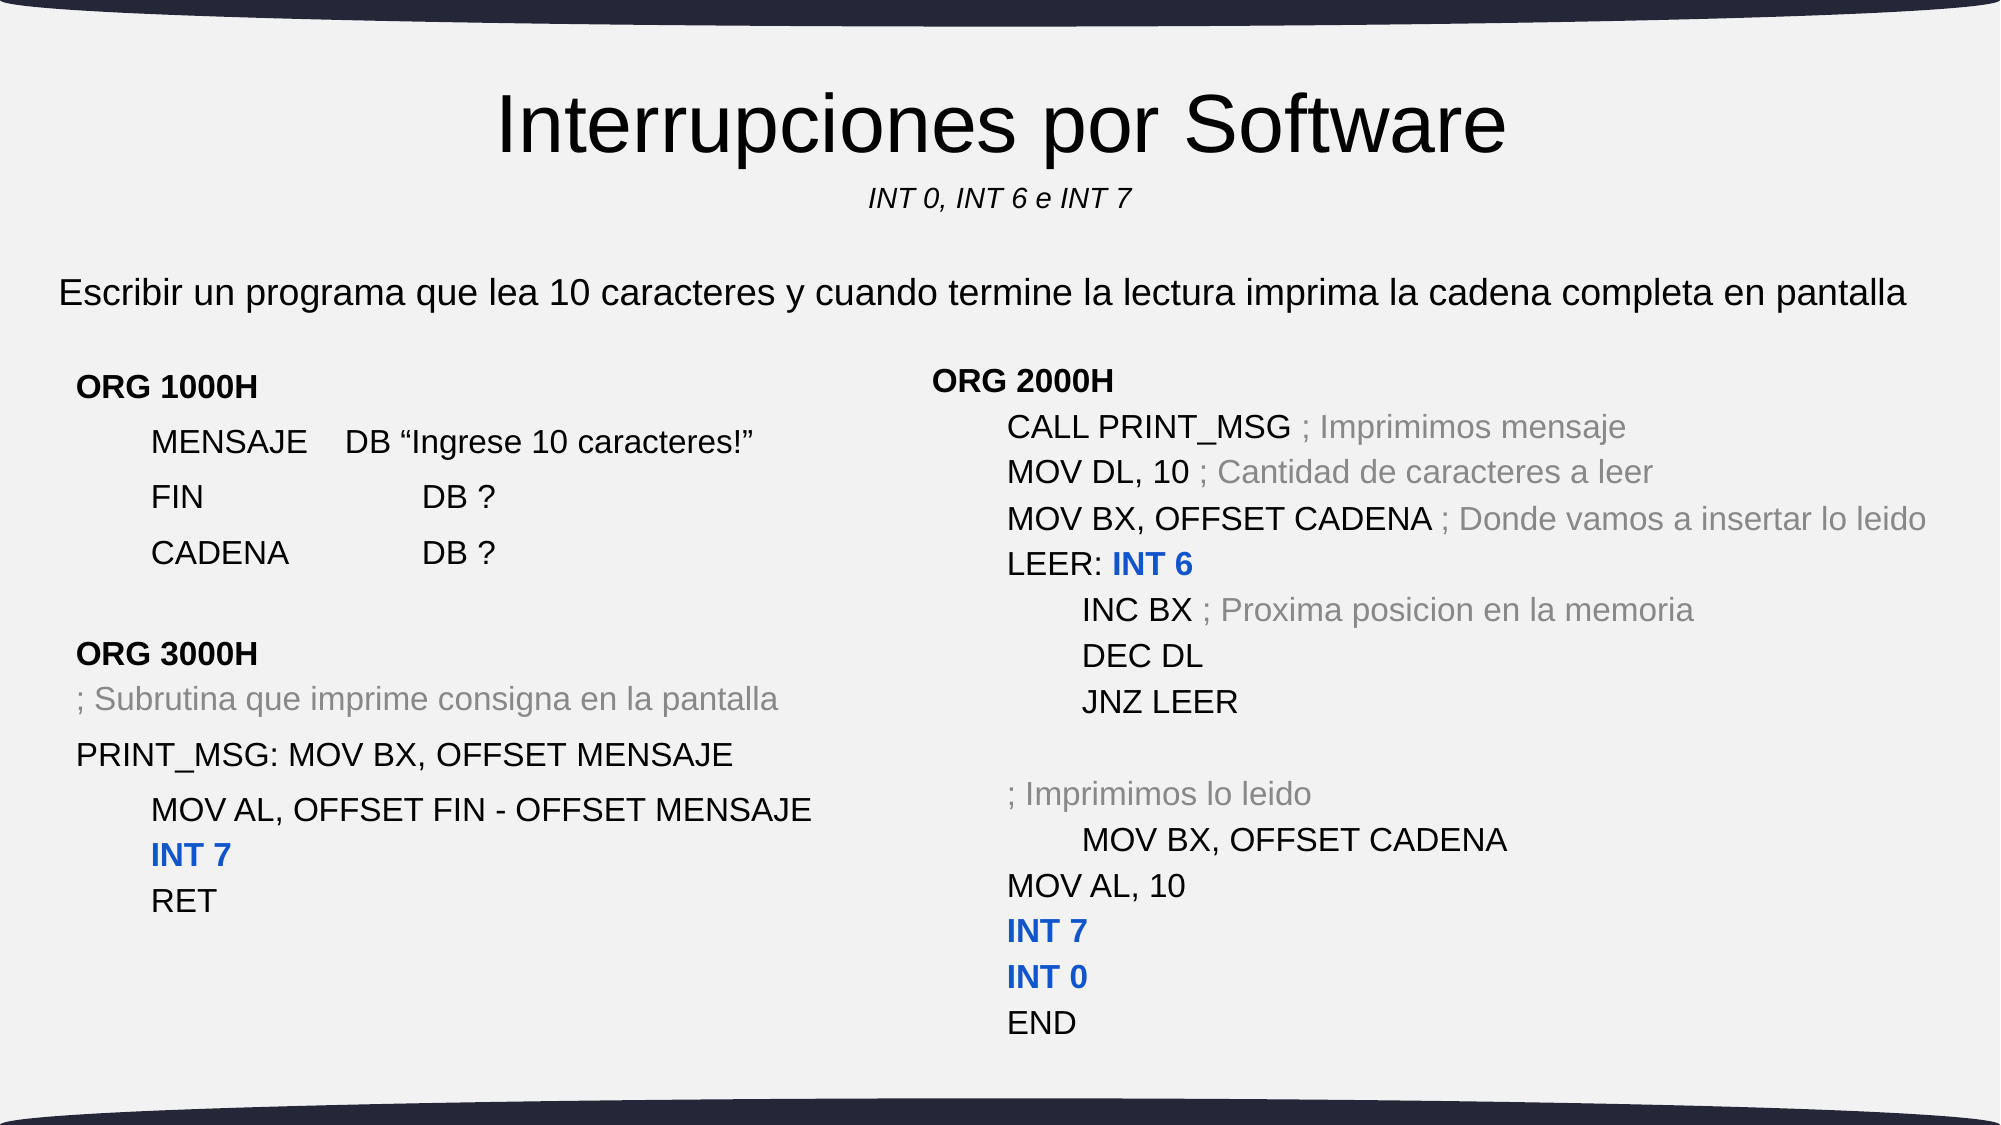

# Interrupciones por Software
INT 0, INT 6 e INT 7
Escribir un programa que lea 10 caracteres y cuando termine la lectura imprima la cadena completa en pantalla
ORG 1000H
MENSAJE    DB “Ingrese 10 caracteres!”
FIN 		     DB ?
CADENA 	     DB ?

ORG 3000H
; Subrutina que imprime consigna en la pantalla
PRINT_MSG: MOV BX, OFFSET MENSAJE
MOV AL, OFFSET FIN - OFFSET MENSAJE
INT 7
RET
ORG 2000H
CALL PRINT_MSG ; Imprimimos mensaje
MOV DL, 10 ; Cantidad de caracteres a leer
MOV BX, OFFSET CADENA ; Donde vamos a insertar lo leido
LEER: INT 6
INC BX ; Proxima posicion en la memoria
	DEC DL
	JNZ LEER

; Imprimimos lo leido
	MOV BX, OFFSET CADENA
MOV AL, 10
INT 7
INT 0
END